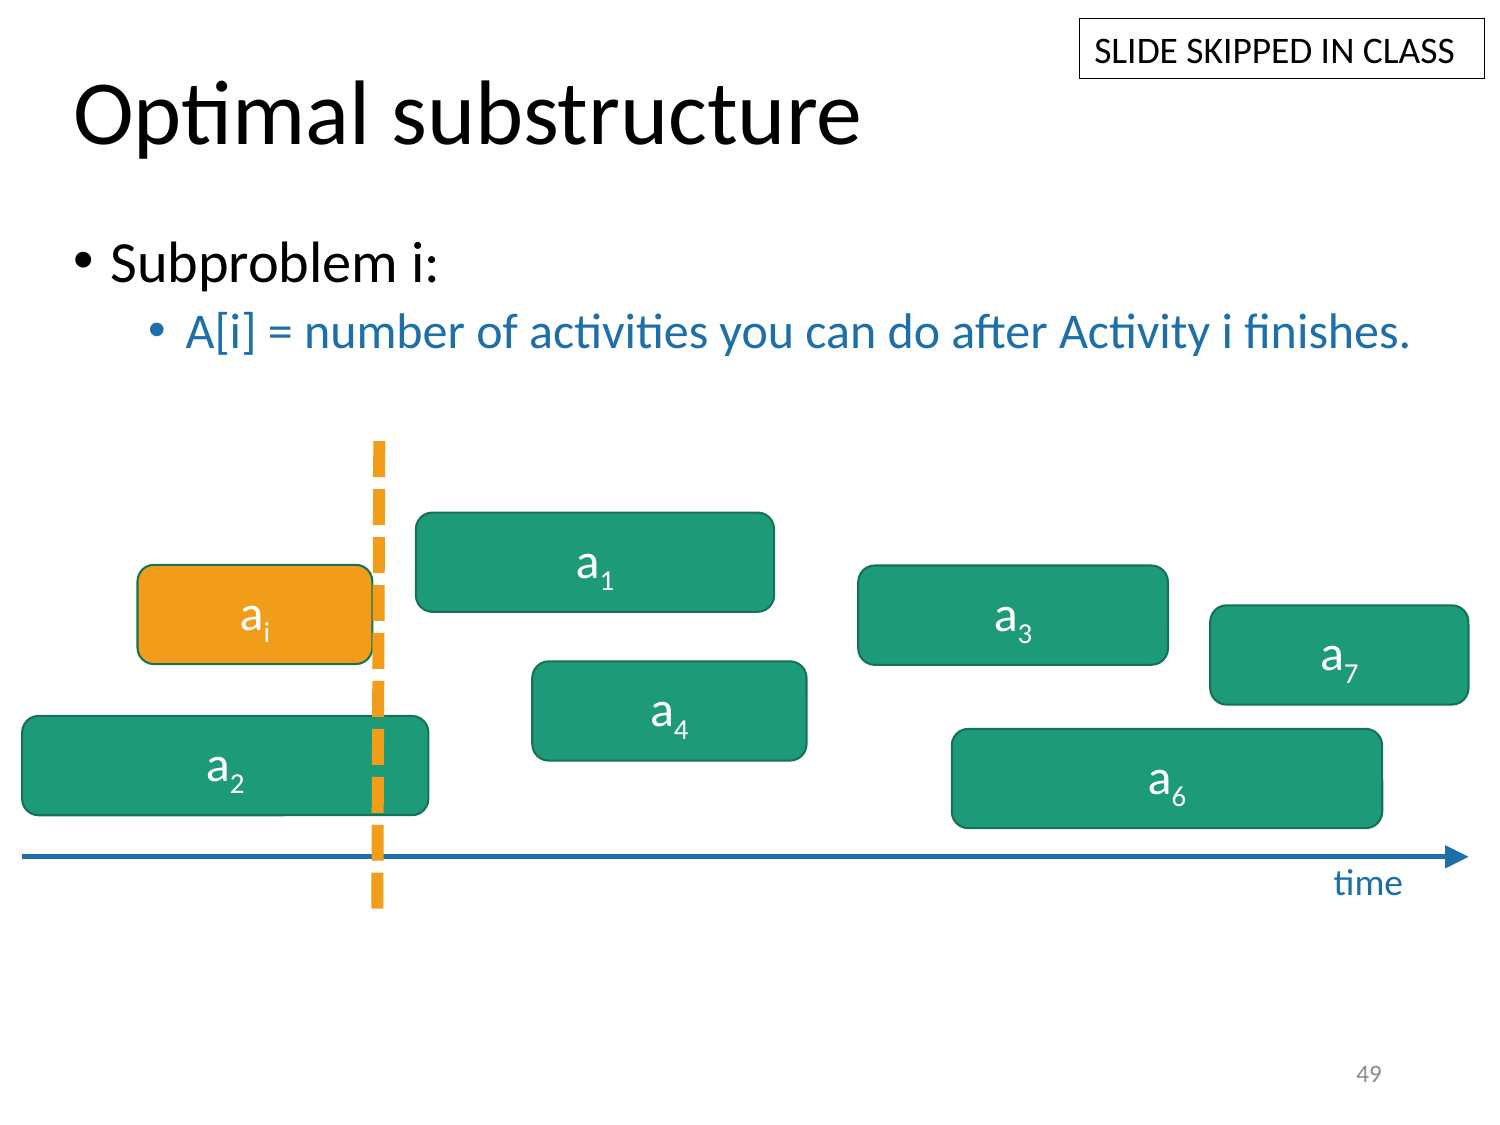

# Optimal substructure
SLIDE SKIPPED IN CLASS
Subproblem i:
A[i] = number of activities you can do after Activity i finishes.

a1
ai
a3
a7
a4
a2
a6
time
49